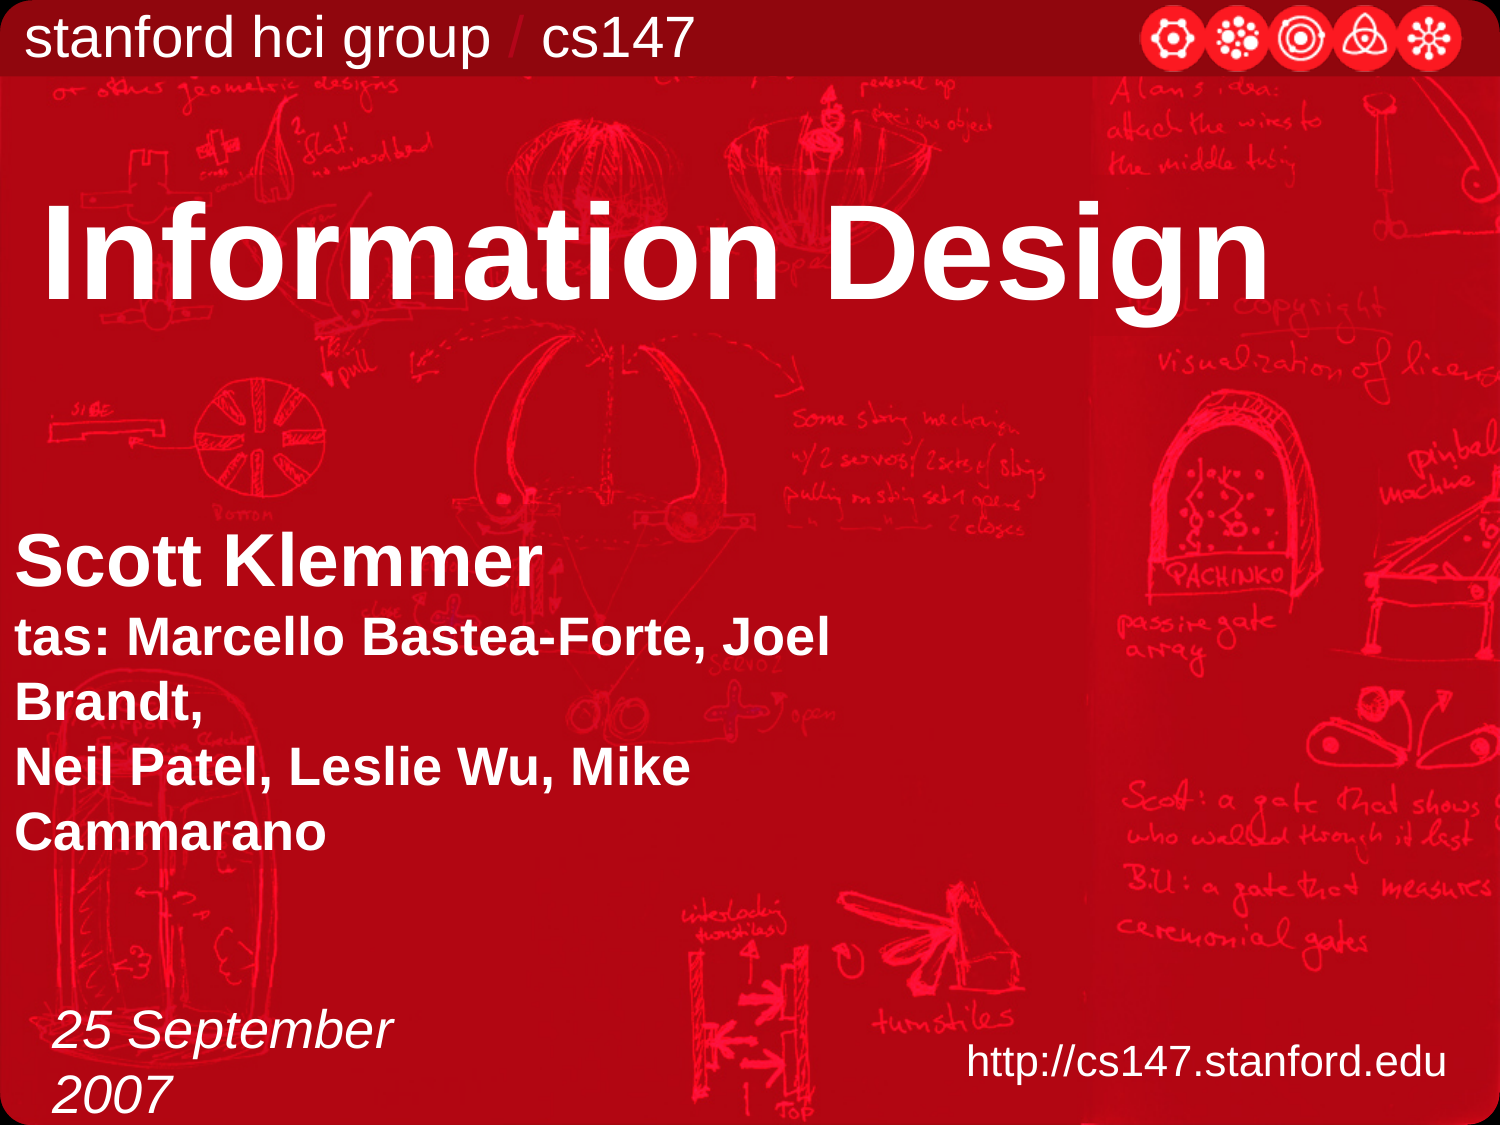

Information Design
Scott Klemmer
tas: Marcello Bastea-Forte, Joel Brandt,
Neil Patel, Leslie Wu, Mike Cammarano
25 September 2007